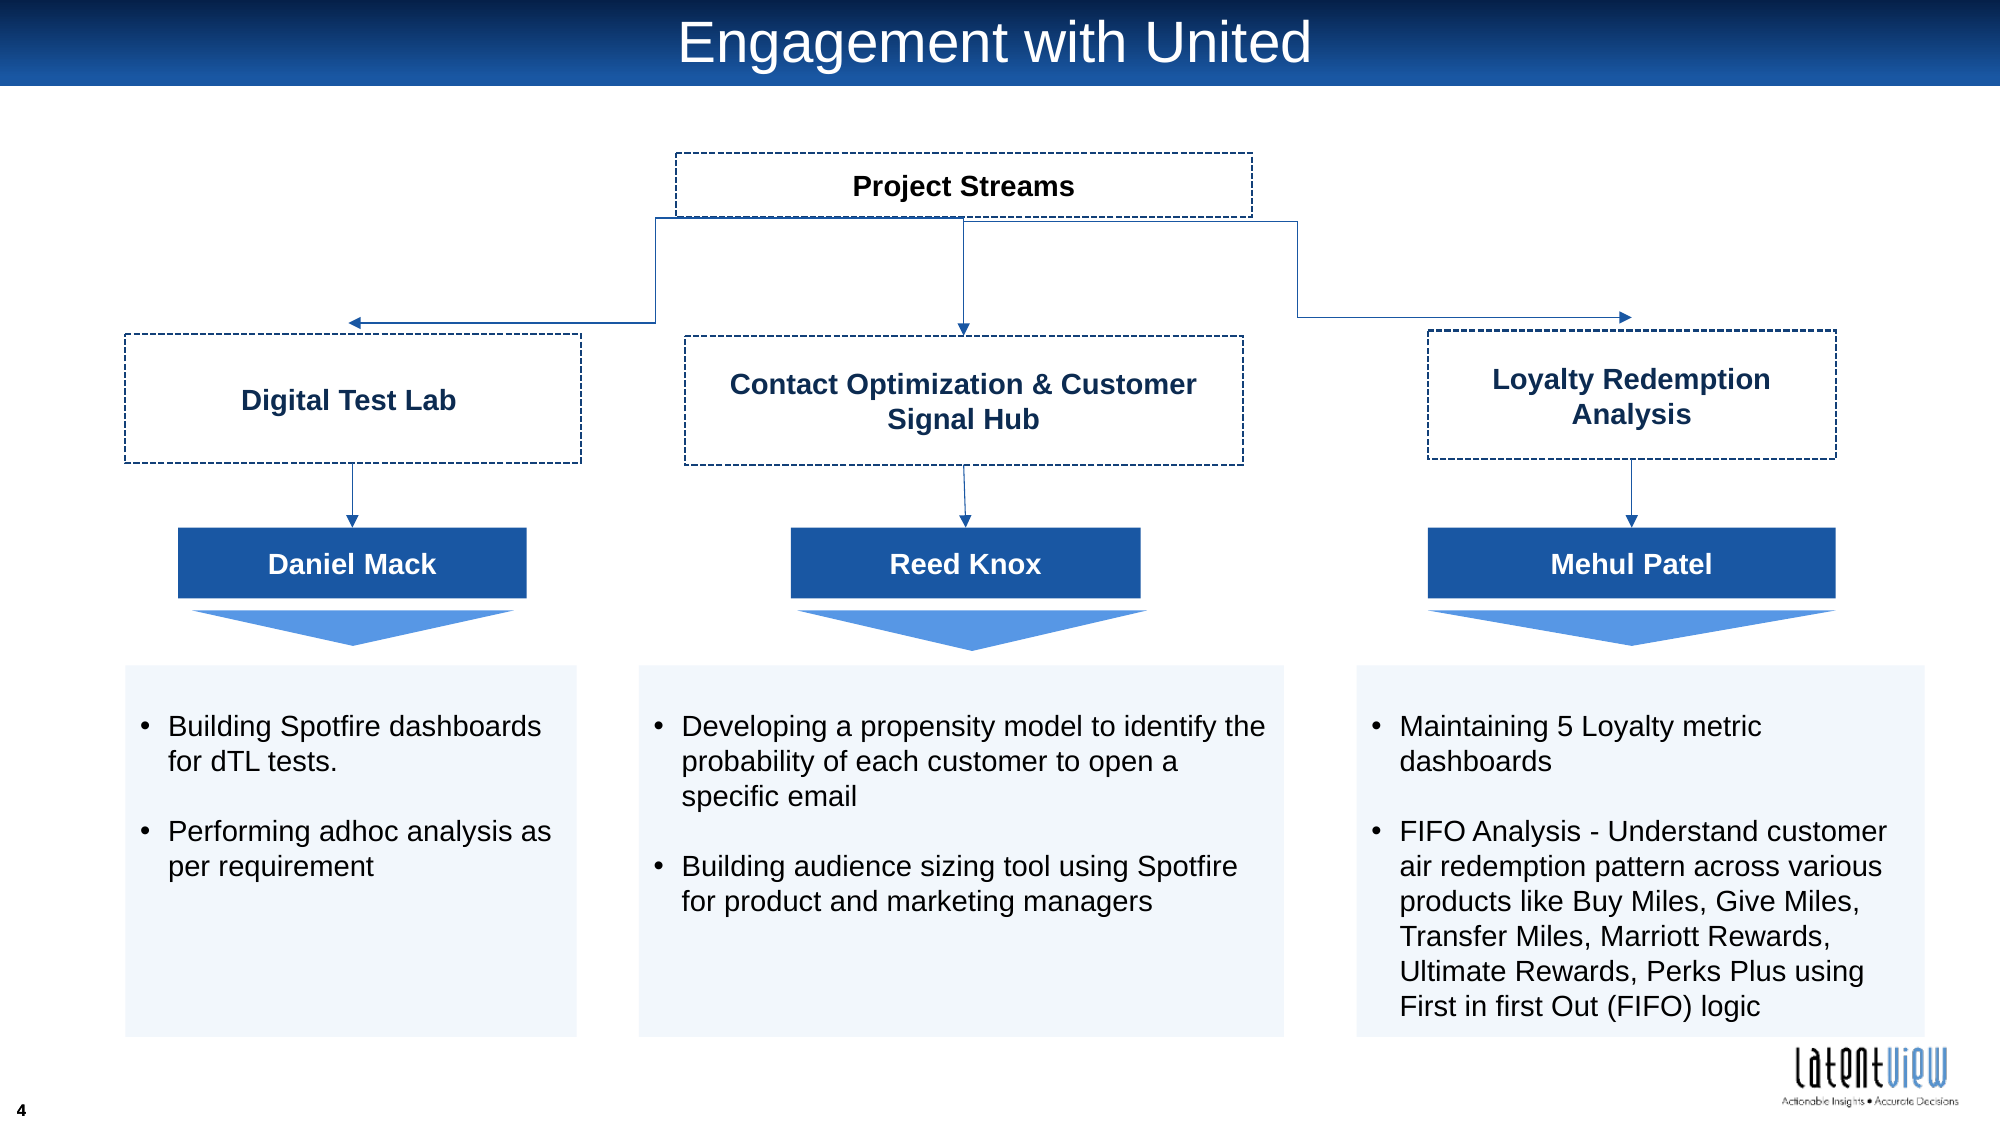

# Engagement with United
Project Streams
Loyalty Redemption Analysis
Digital Test Lab
Contact Optimization & Customer Signal Hub
Daniel Mack
Reed Knox
Mehul Patel

Developing a propensity model to identify the probability of each customer to open a specific email

Building audience sizing tool using Spotfire for product and marketing managers

Maintaining 5 Loyalty metric dashboards

FIFO Analysis - Understand customer air redemption pattern across various products like Buy Miles, Give Miles, Transfer Miles, Marriott Rewards, Ultimate Rewards, Perks Plus using First in first Out (FIFO) logic

Building Spotfire dashboards for dTL tests.

Performing adhoc analysis as per requirement